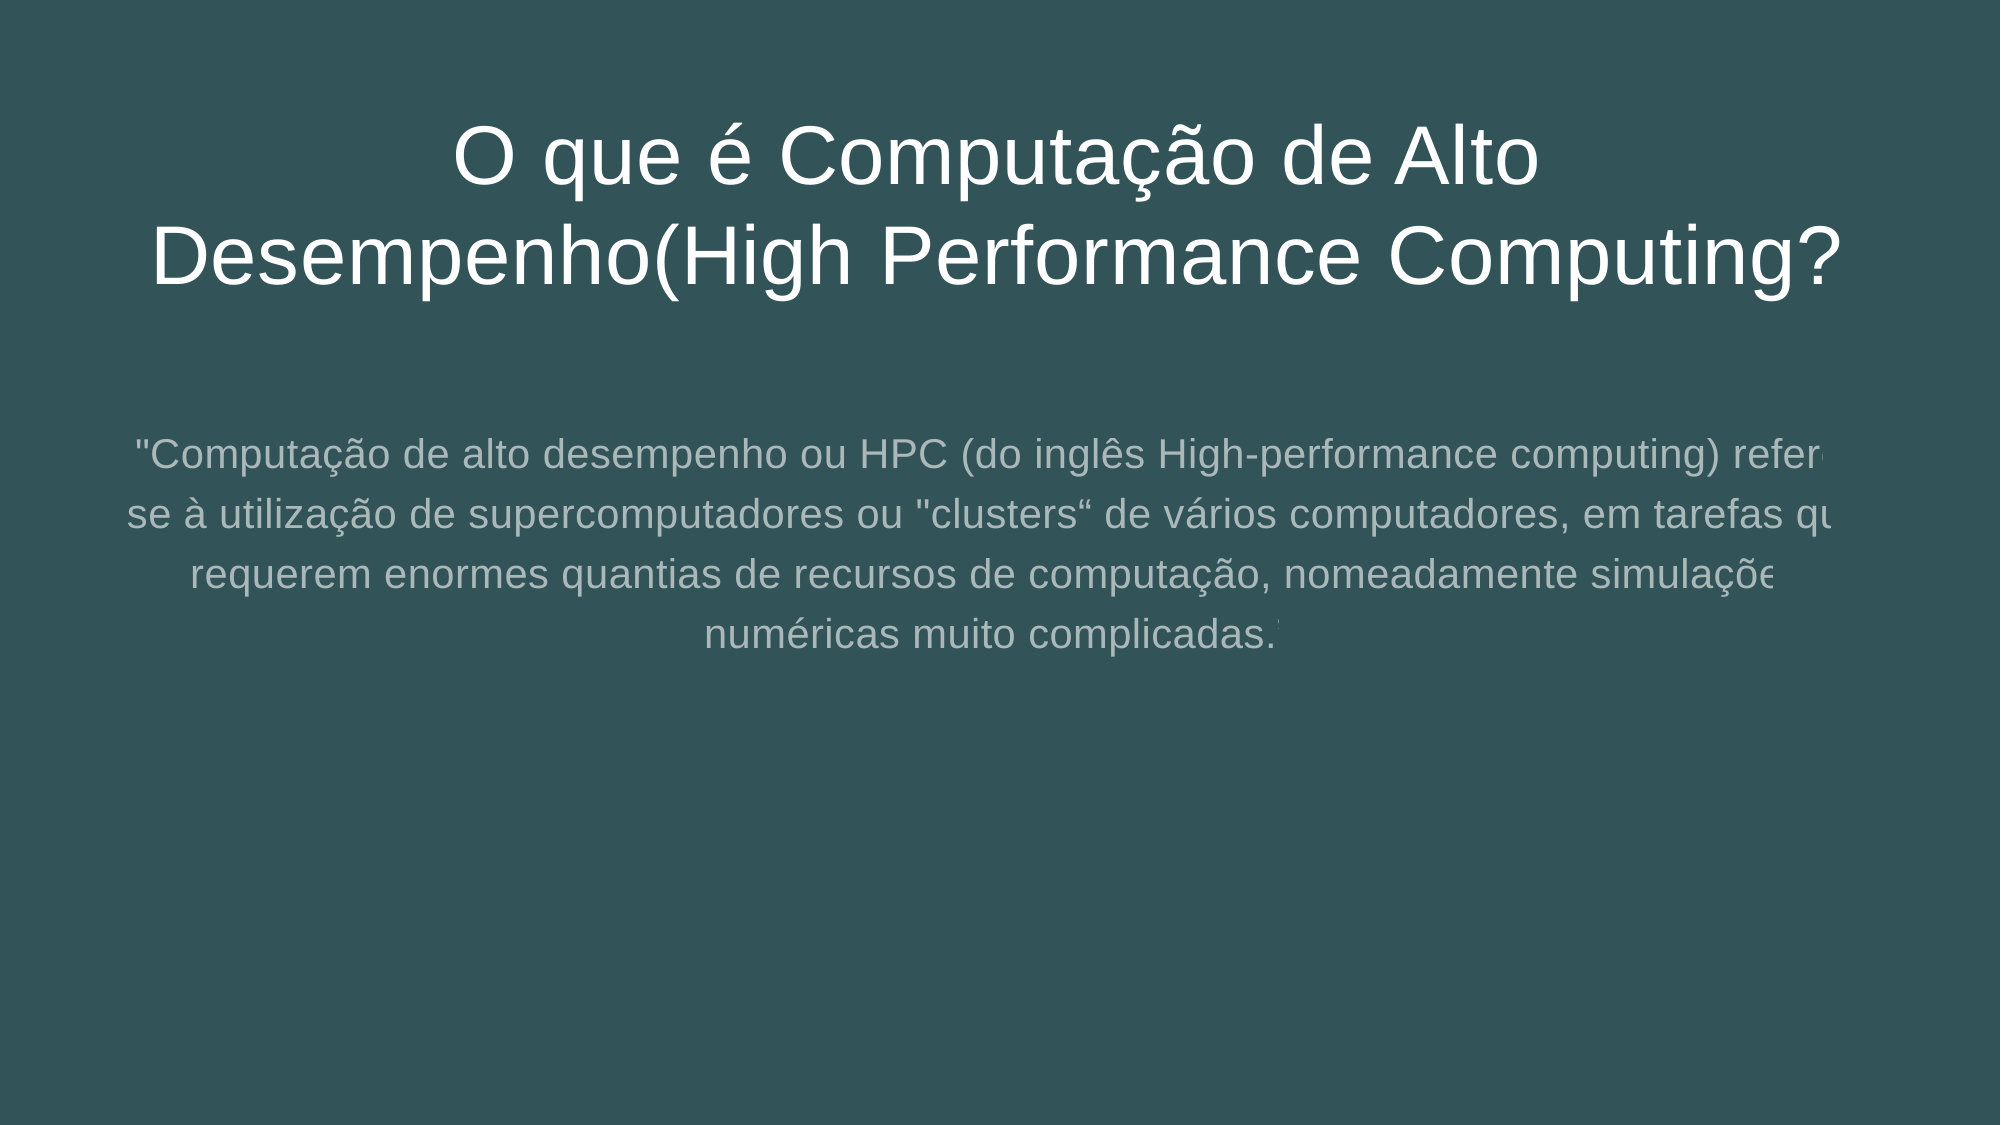

# O que é Computação de Alto Desempenho(High Performance Computing?
"Computação de alto desempenho ou HPC (do inglês High-performance computing) refere-se à utilização de supercomputadores ou "clusters“ de vários computadores, em tarefas que requerem enormes quantias de recursos de computação, nomeadamente simulações numéricas muito complicadas.”